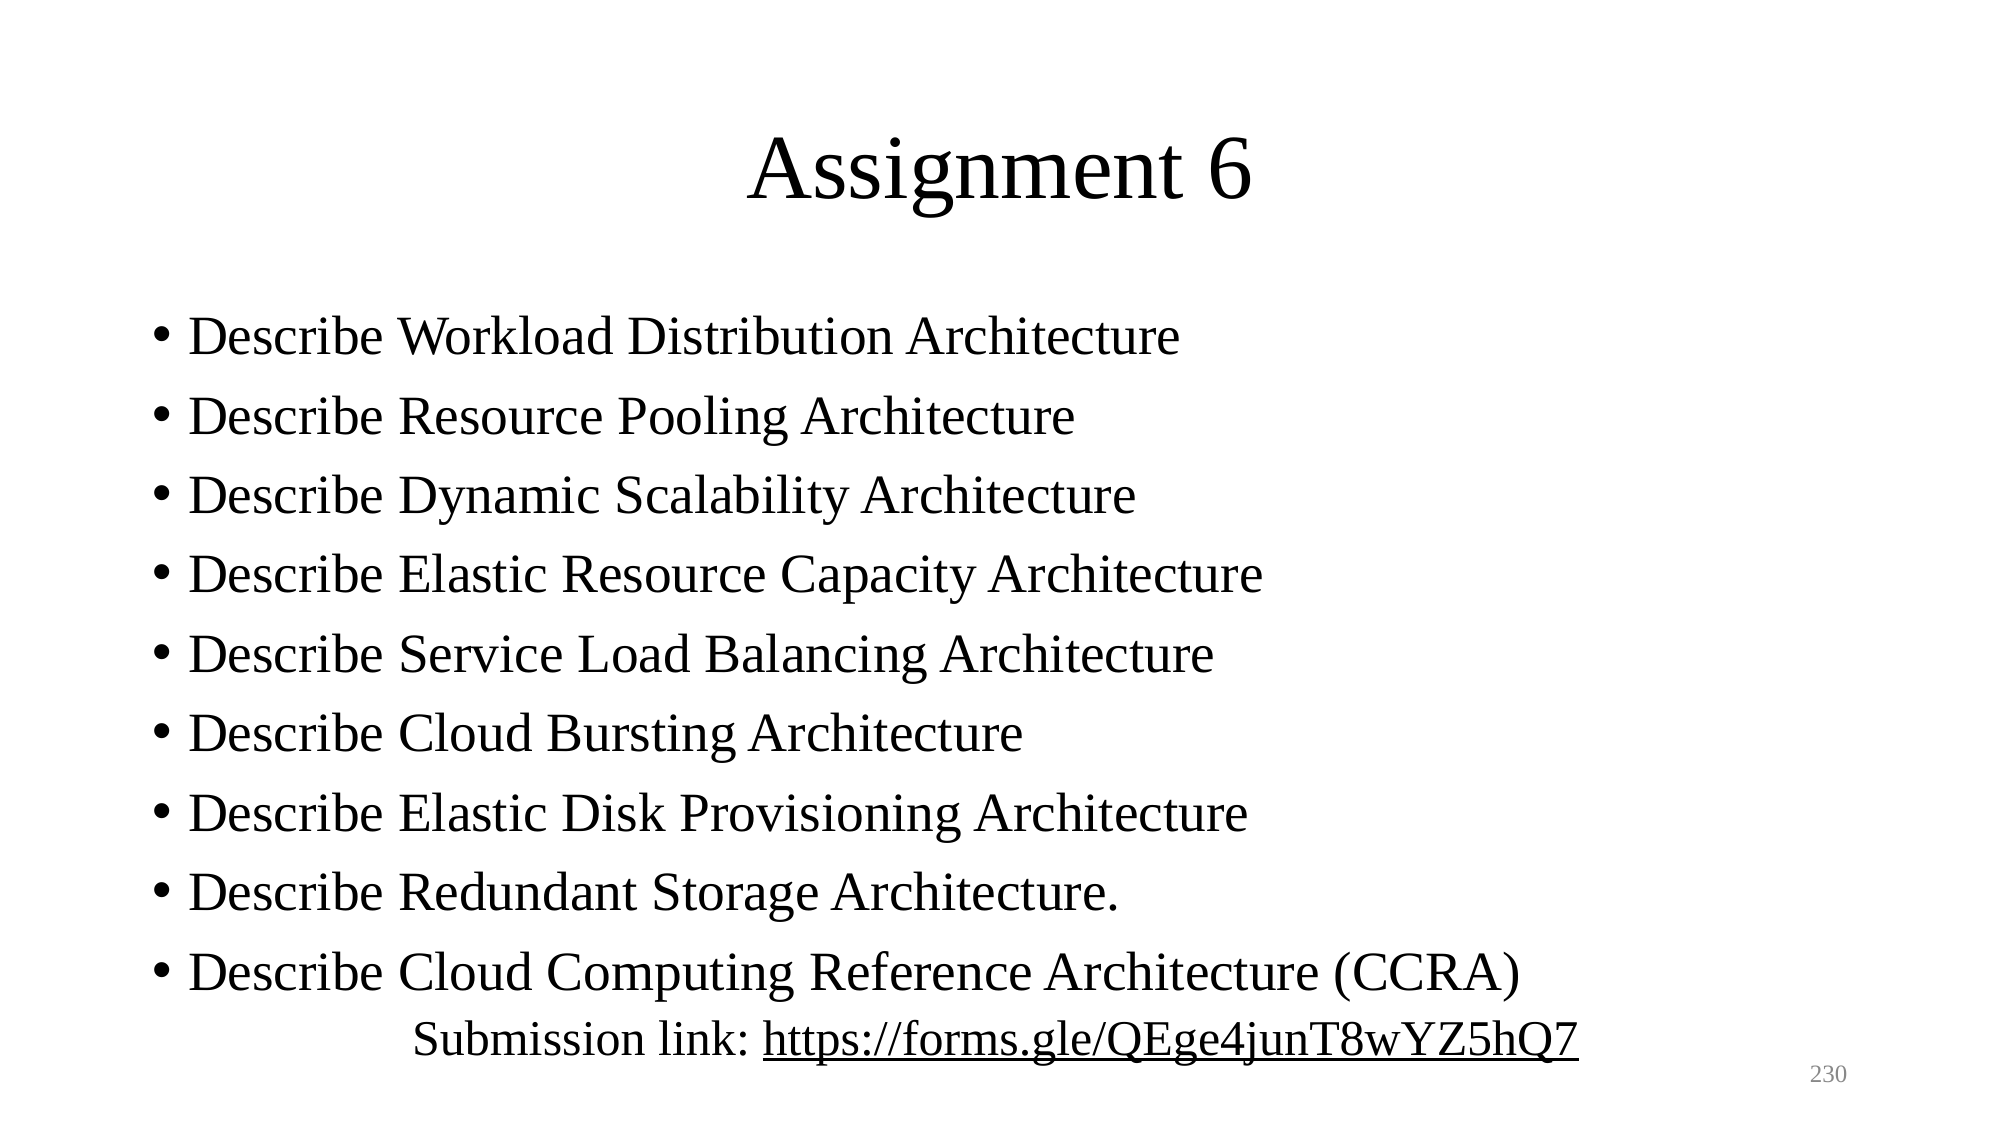

# Assignment 6
Describe Workload Distribution Architecture
Describe Resource Pooling Architecture
Describe Dynamic Scalability Architecture
Describe Elastic Resource Capacity Architecture
Describe Service Load Balancing Architecture
Describe Cloud Bursting Architecture
Describe Elastic Disk Provisioning Architecture
Describe Redundant Storage Architecture.
Describe Cloud Computing Reference Architecture (CCRA)
Submission link: https://forms.gle/QEge4junT8wYZ5hQ7

230